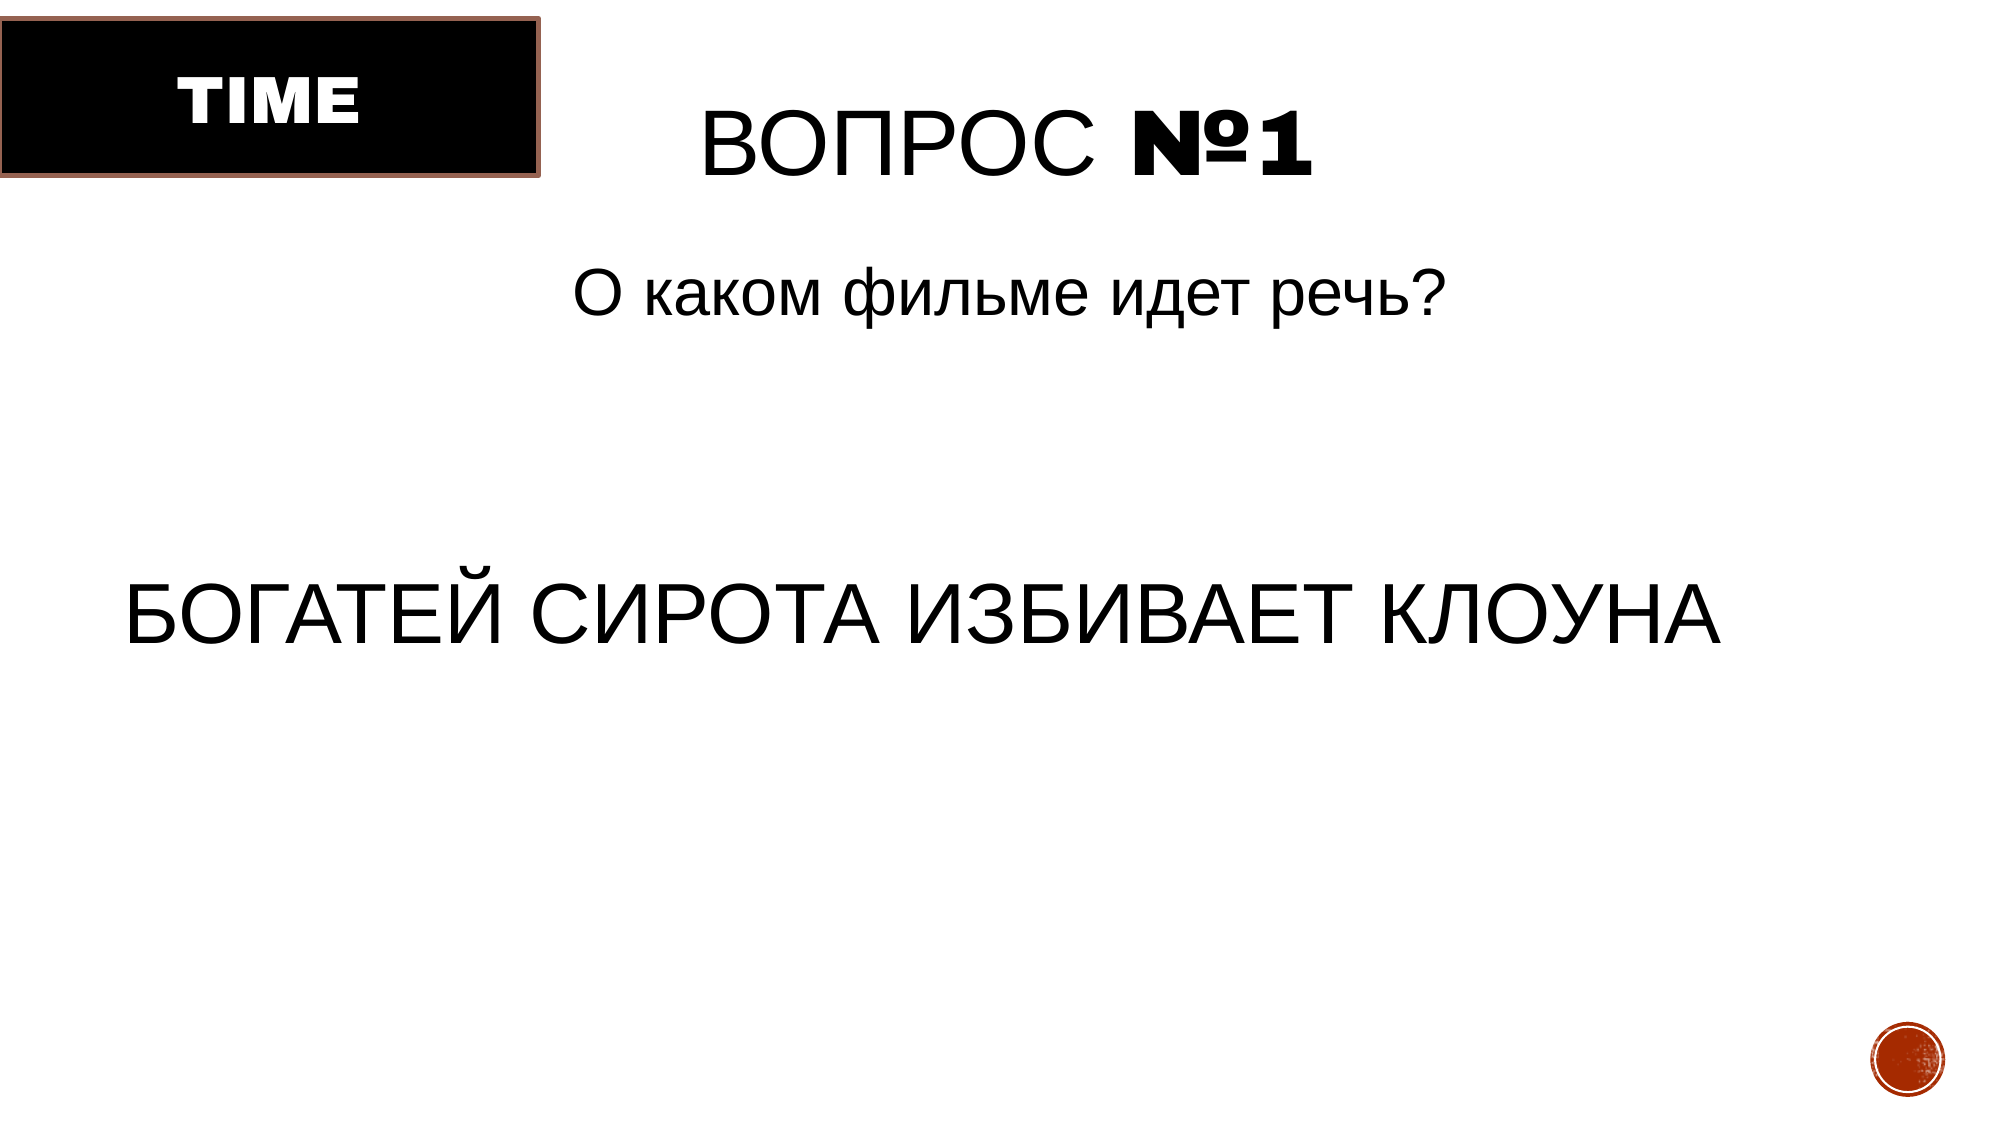

TIME

# Вопрос №1
О каком фильме идет речь?
Богатей сирота избивает клоуна